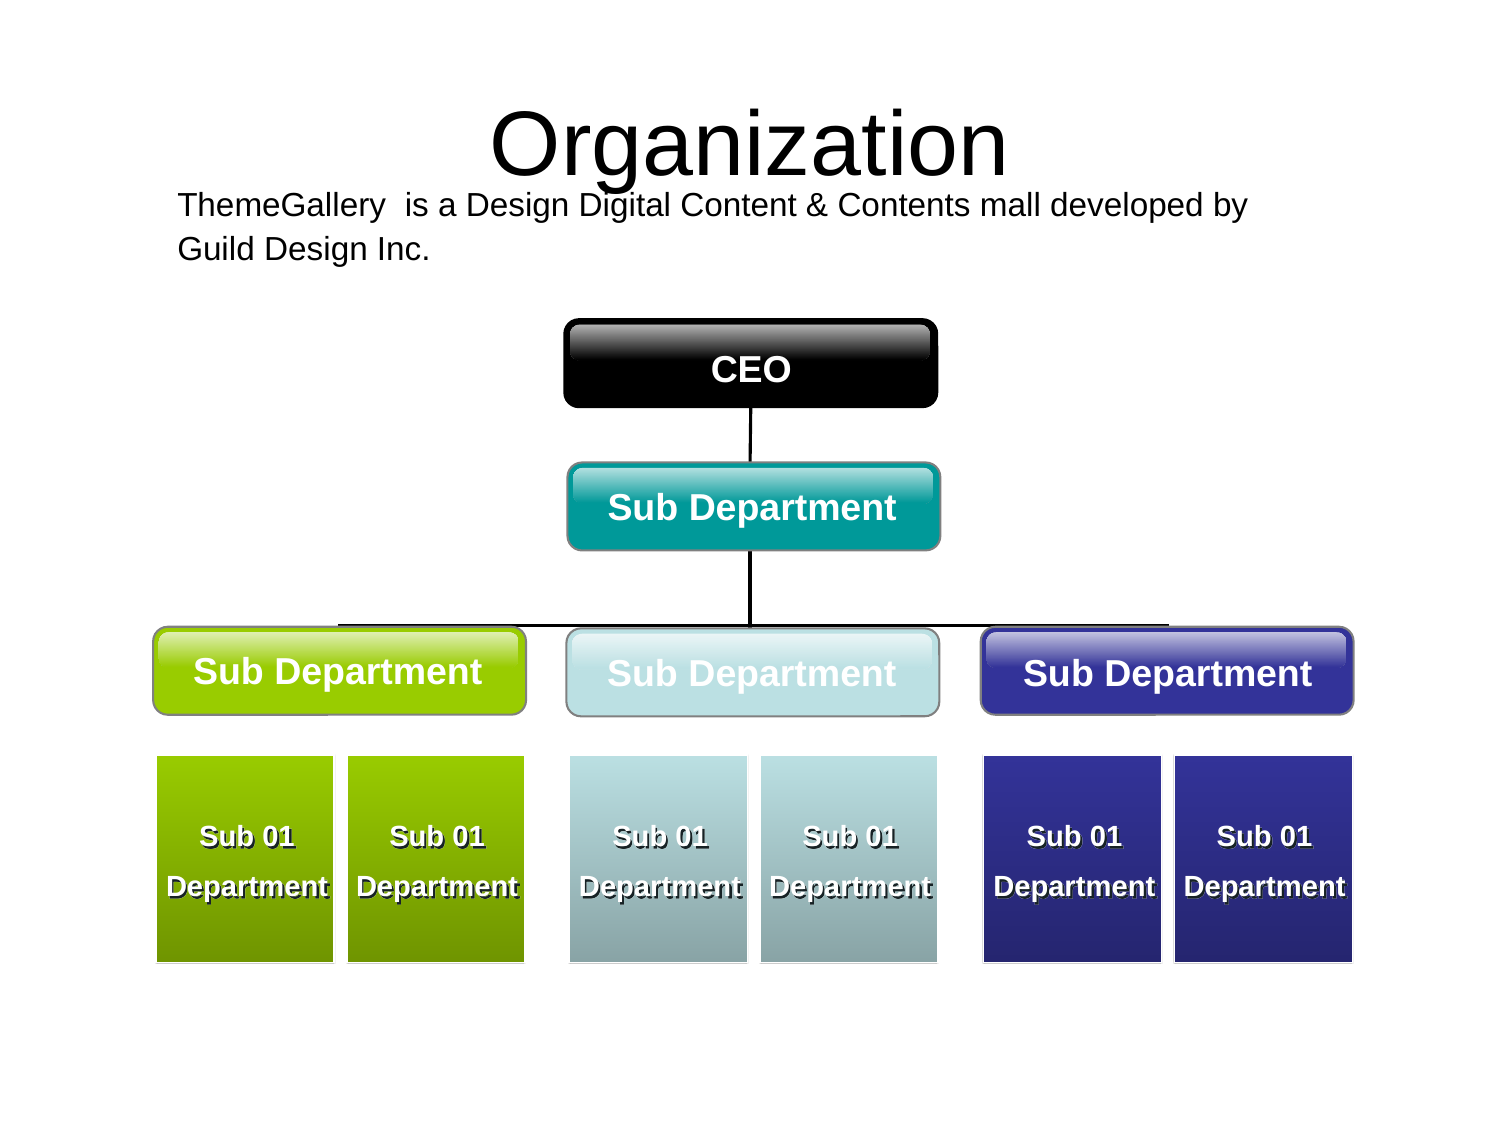

# Organization
ThemeGallery  is a Design Digital Content & Contents mall developed by Guild Design Inc.

CEO

Sub Department

Sub Department
Sub Department
Sub Department

Sub 01
Department
Sub 01
Department
Sub 01
Department
Sub 01
Department
Sub 01
Department
Sub 01
Department